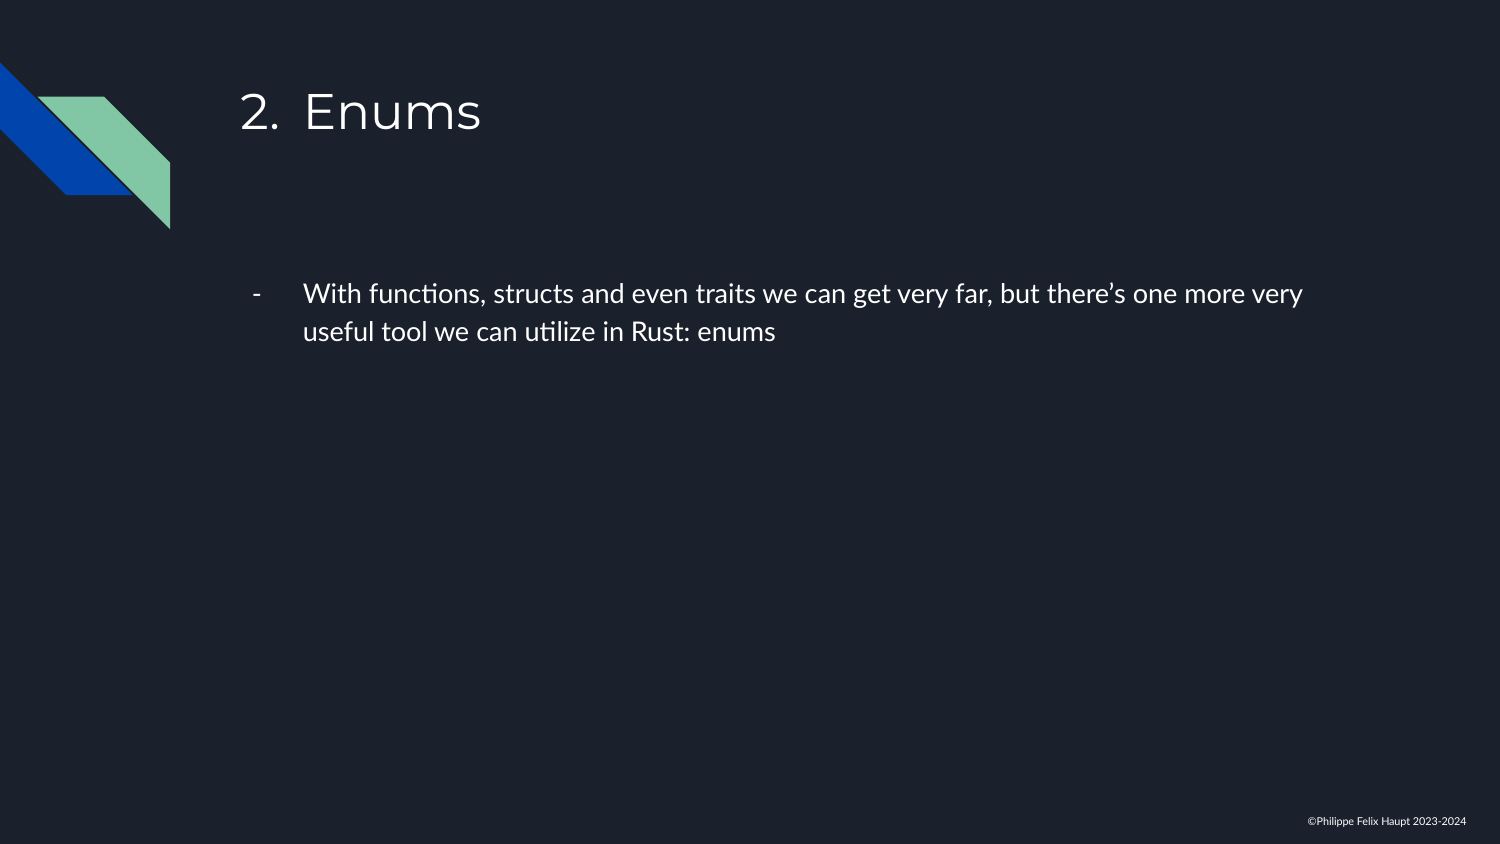

# Enums
With functions, structs and even traits we can get very far, but there’s one more very useful tool we can utilize in Rust: enums
©Philippe Felix Haupt 2023-2024